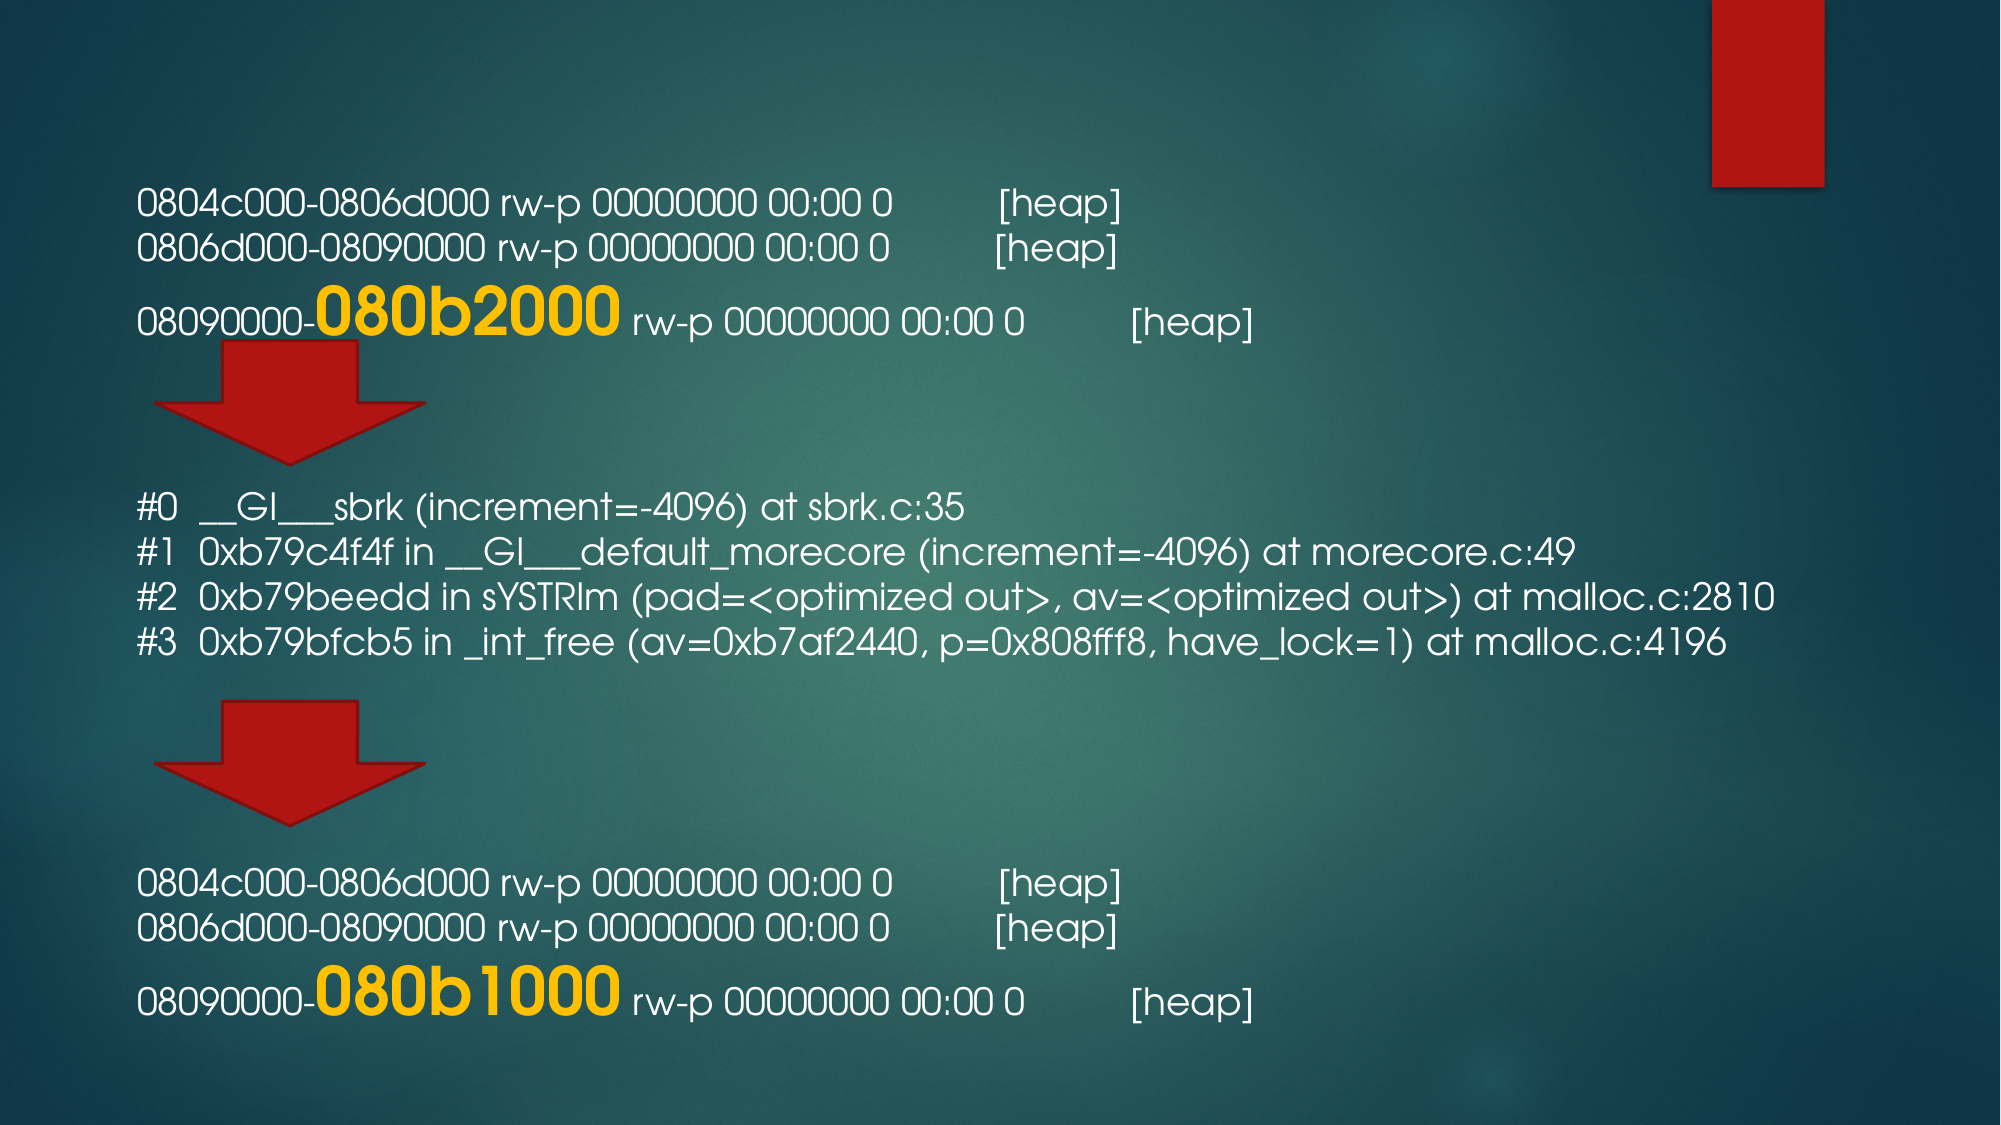

0804c000-0806d000 rw-p 00000000 00:00 0          [heap]
0806d000-08090000 rw-p 00000000 00:00 0          [heap]
08090000-080b2000 rw-p 00000000 00:00 0          [heap]

#0  __GI___sbrk (increment=-4096) at sbrk.c:35
#1  0xb79c4f4f in __GI___default_morecore (increment=-4096) at morecore.c:49
#2  0xb79beedd in sYSTRIm (pad=<optimized out>, av=<optimized out>) at malloc.c:2810
#3  0xb79bfcb5 in _int_free (av=0xb7af2440, p=0x808fff8, have_lock=1) at malloc.c:4196

0804c000-0806d000 rw-p 00000000 00:00 0          [heap]
0806d000-08090000 rw-p 00000000 00:00 0          [heap]
08090000-080b1000 rw-p 00000000 00:00 0          [heap]